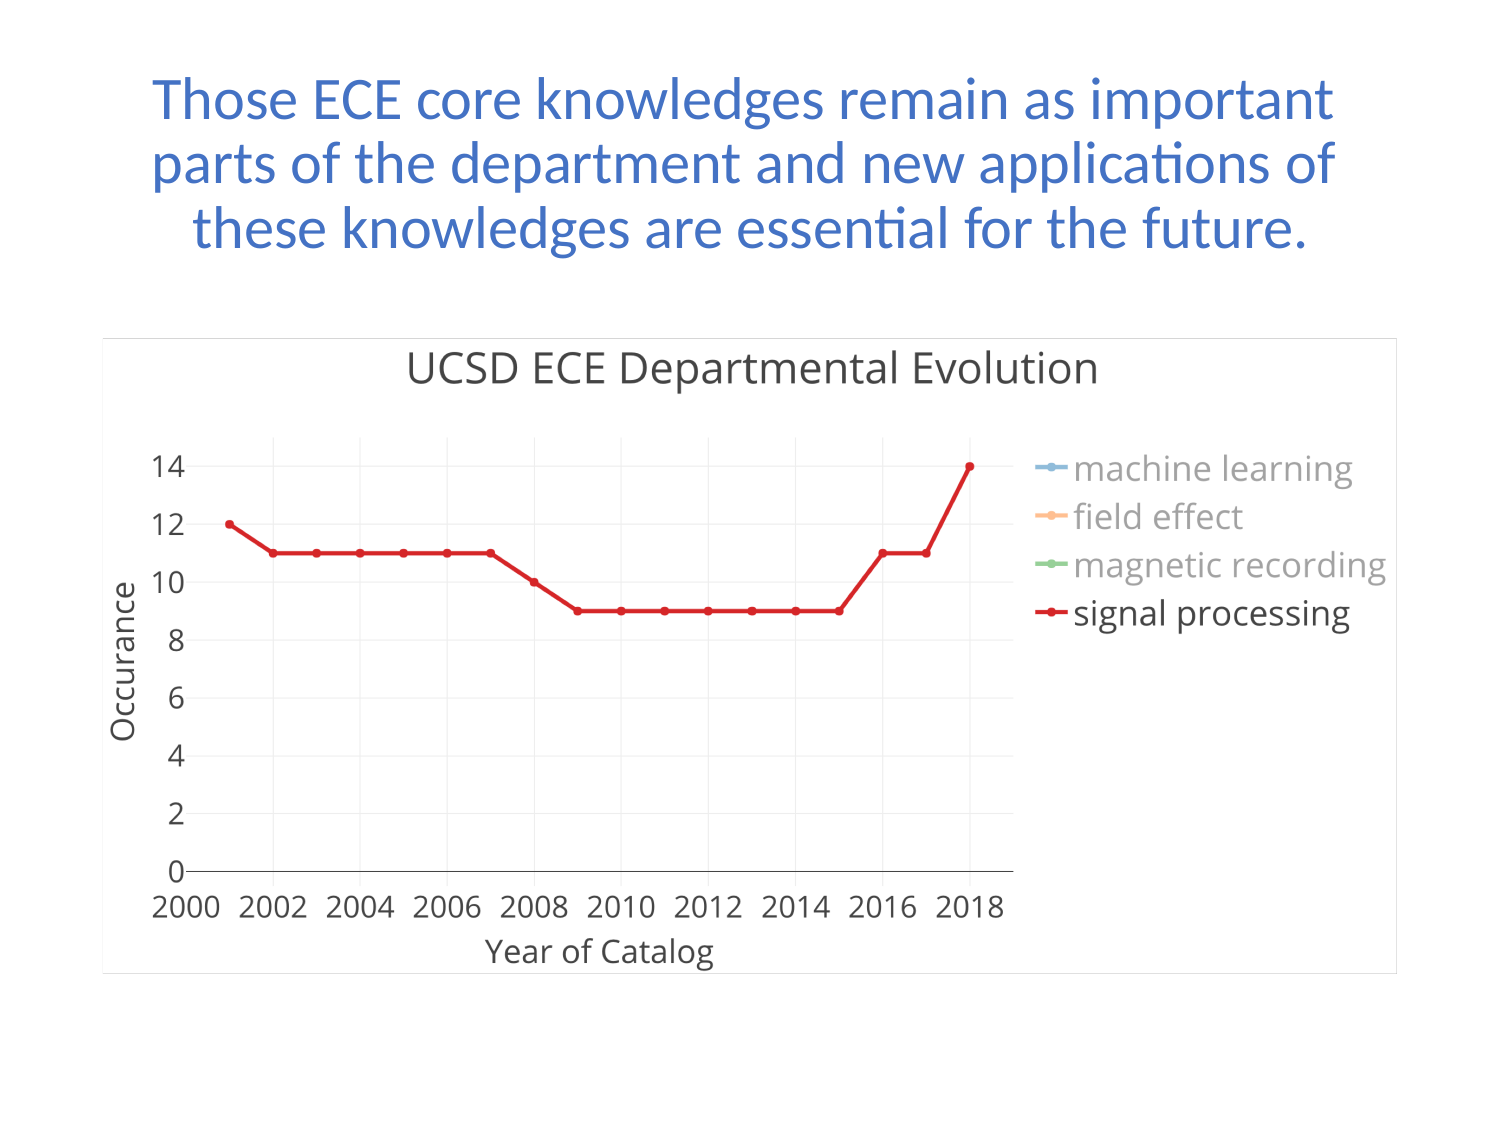

# Those ECE core knowledges remain as important  parts of the department and new applications of  these knowledges are essential for the future.